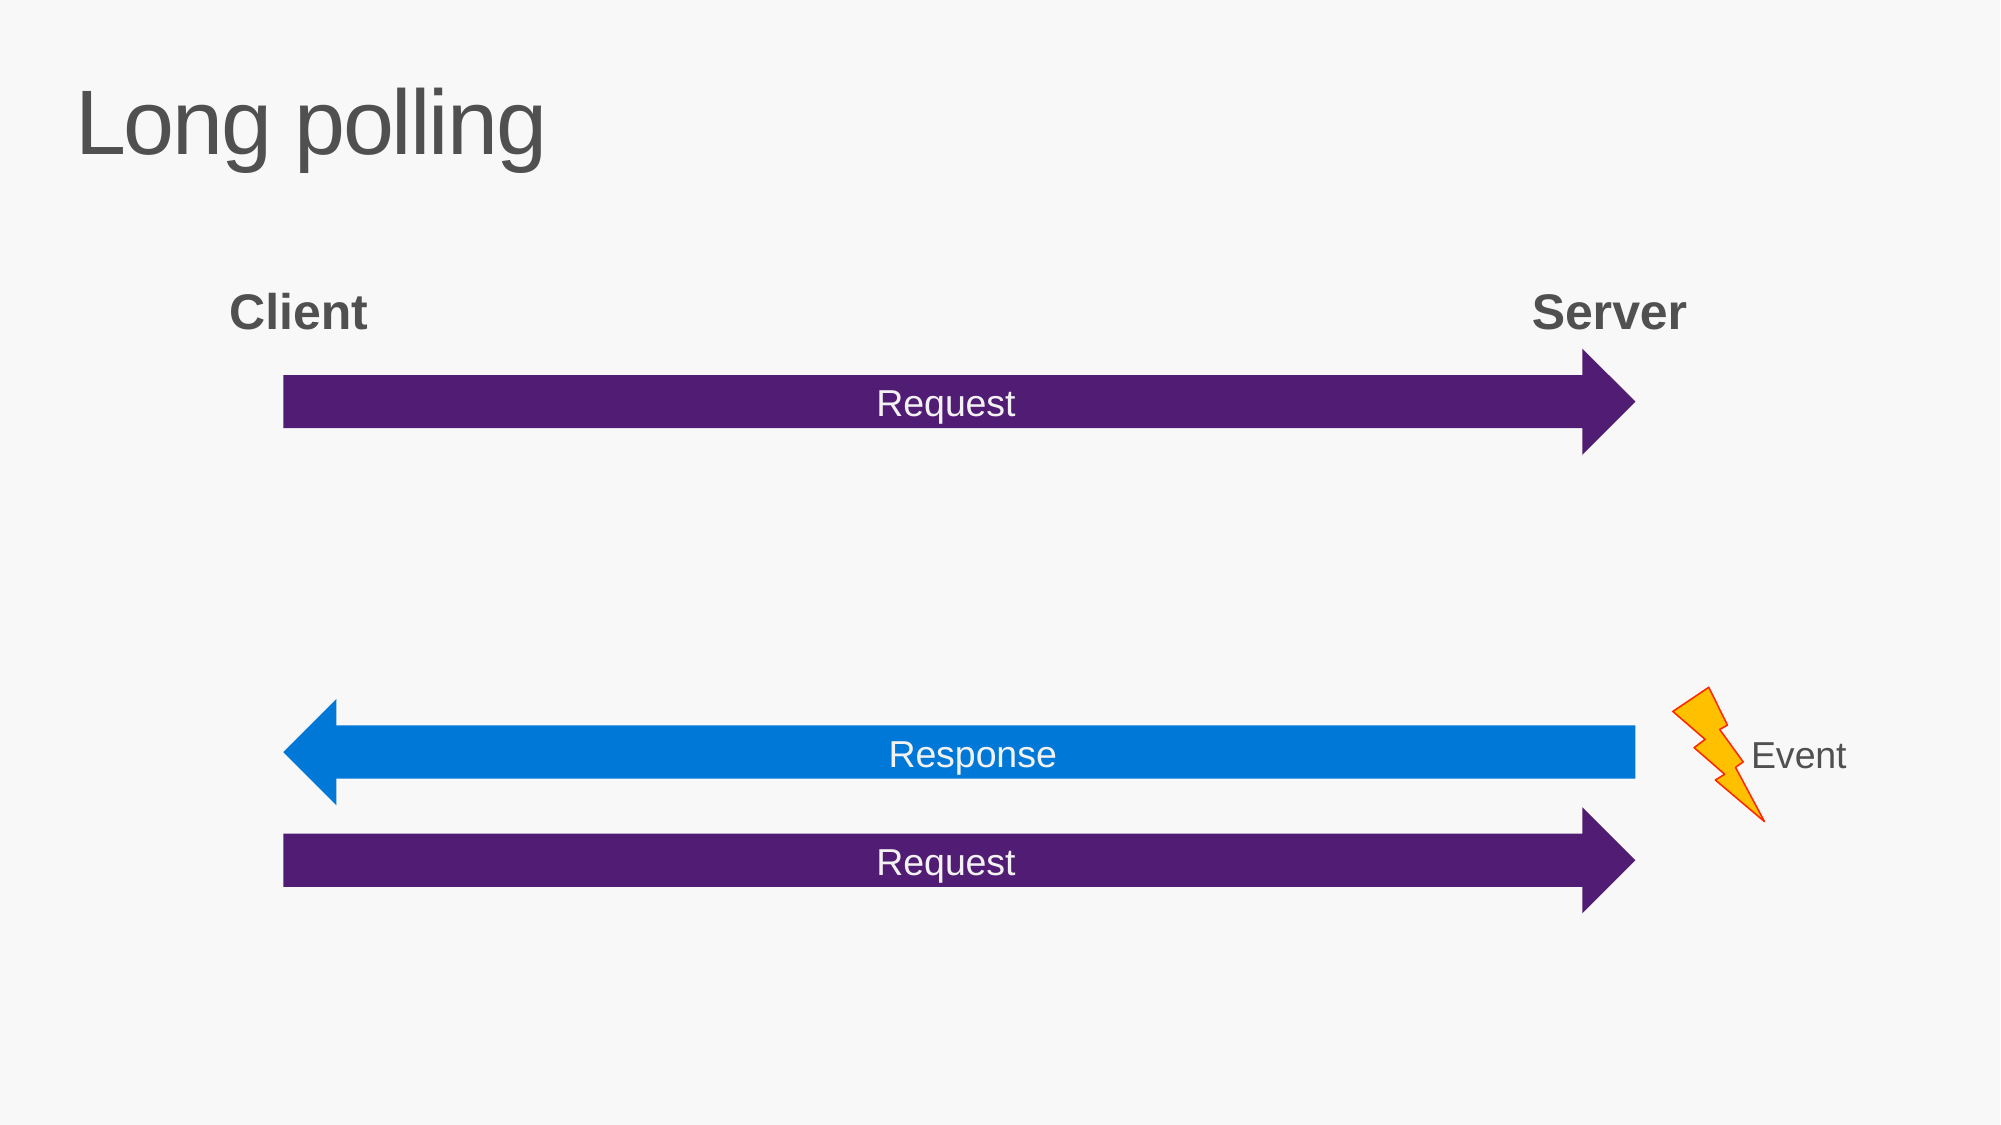

# Long polling

Client
Server
Request

Event
Response
Request